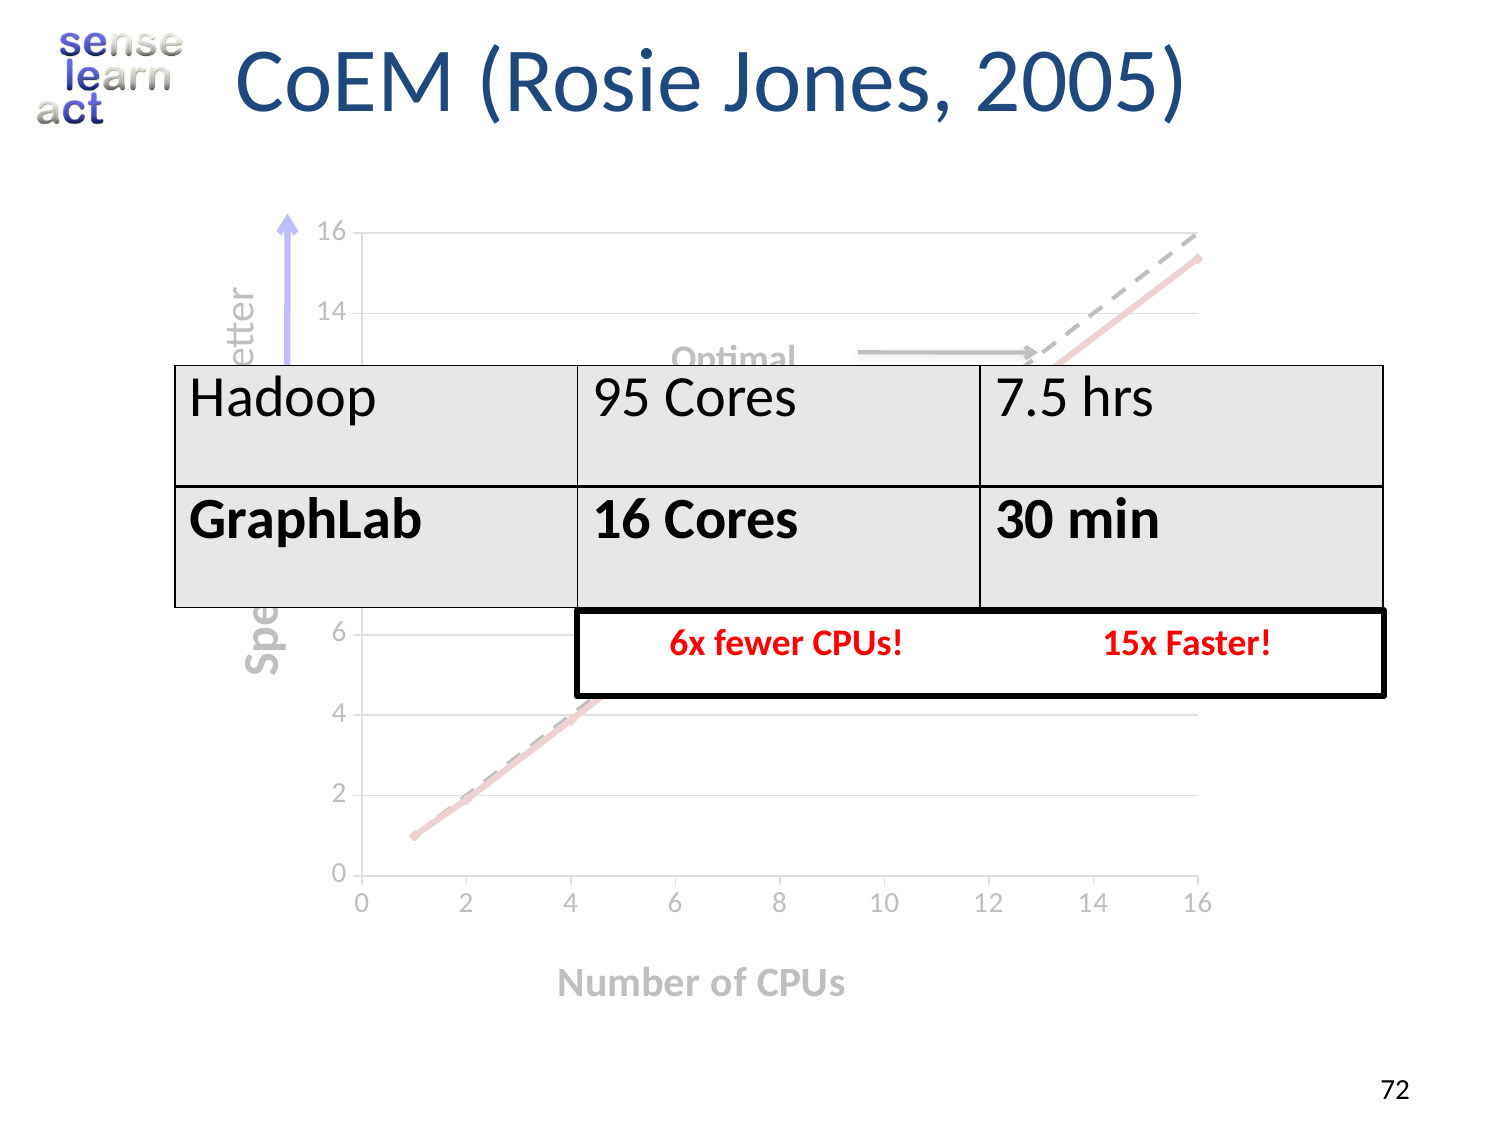

# CoEM (Rosie Jones, 2005)

### Chart

| Category | Large | Linear |
|---|---|---|
Better
Optimal
GraphLab CoEM
| Hadoop | 95 Cores | 7.5 hrs |
| --- | --- | --- |
| GraphLab | 16 Cores | 30 min |
| --- | --- | --- |

6x fewer CPUs!
15x Faster!
72